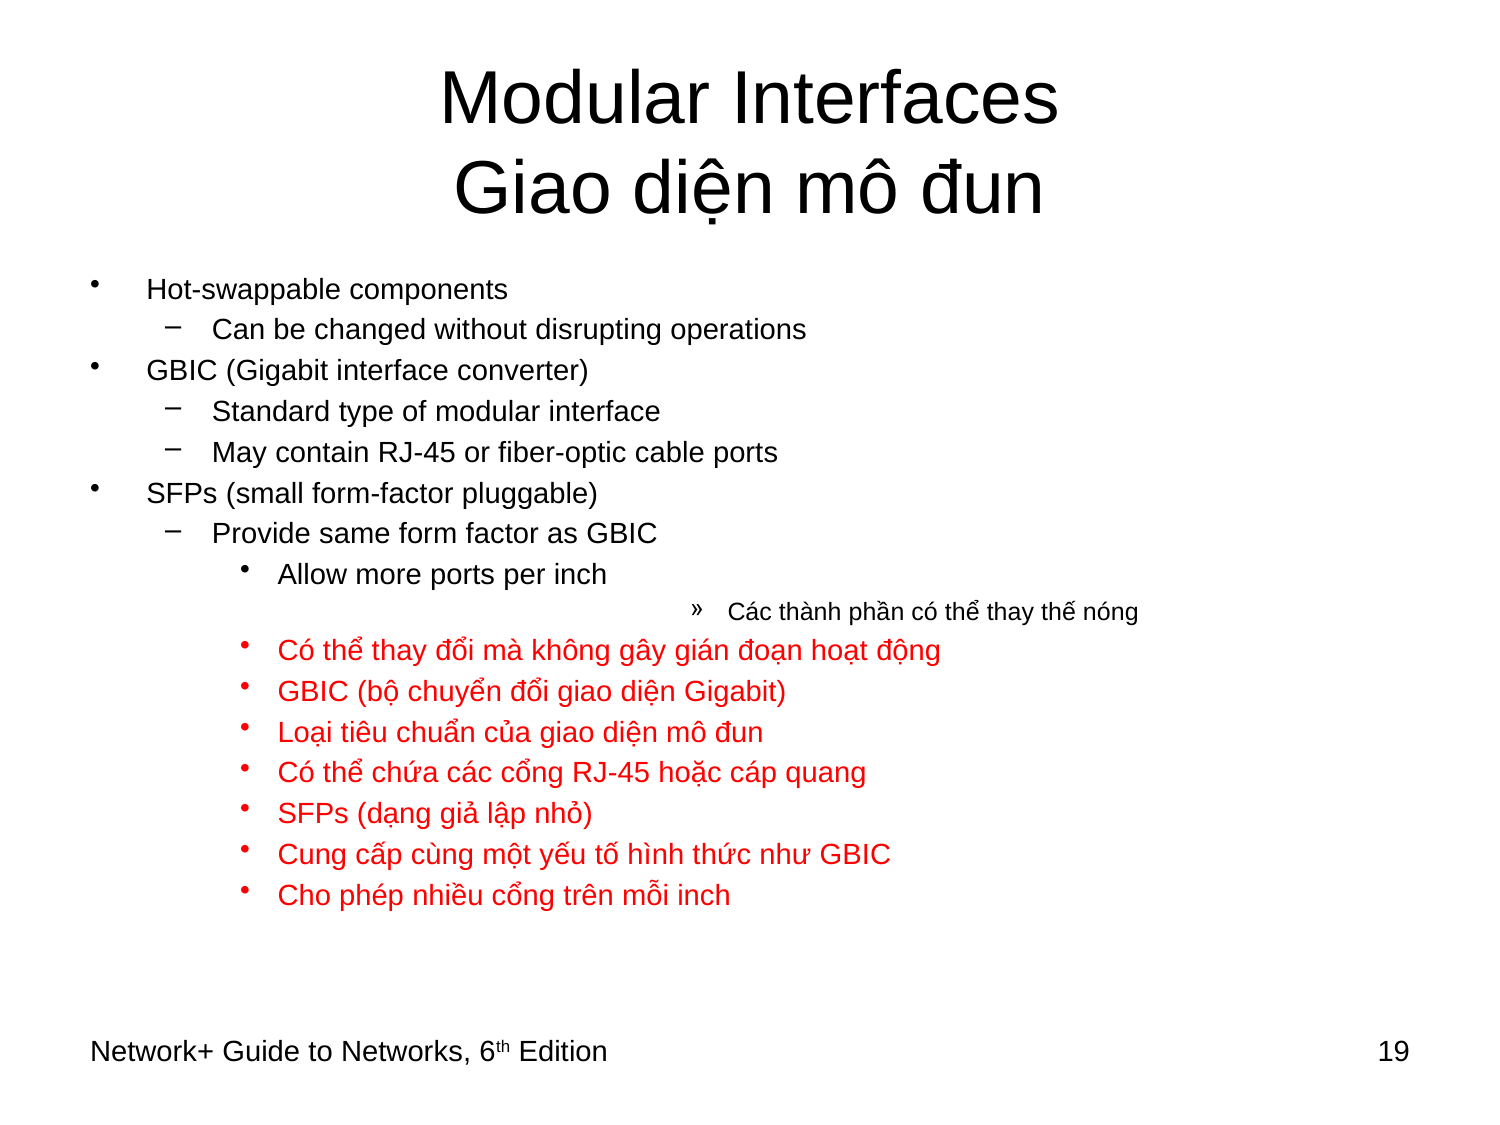

# Modular Interfaces Giao diện mô đun
Hot-swappable components
Can be changed without disrupting operations
GBIC (Gigabit interface converter)
Standard type of modular interface
May contain RJ-45 or fiber-optic cable ports
SFPs (small form-factor pluggable)
Provide same form factor as GBIC
Allow more ports per inch
Các thành phần có thể thay thế nóng
Có thể thay đổi mà không gây gián đoạn hoạt động
GBIC (bộ chuyển đổi giao diện Gigabit)
Loại tiêu chuẩn của giao diện mô đun
Có thể chứa các cổng RJ-45 hoặc cáp quang
SFPs (dạng giả lập nhỏ)
Cung cấp cùng một yếu tố hình thức như GBIC
Cho phép nhiều cổng trên mỗi inch
Network+ Guide to Networks, 6th Edition
19